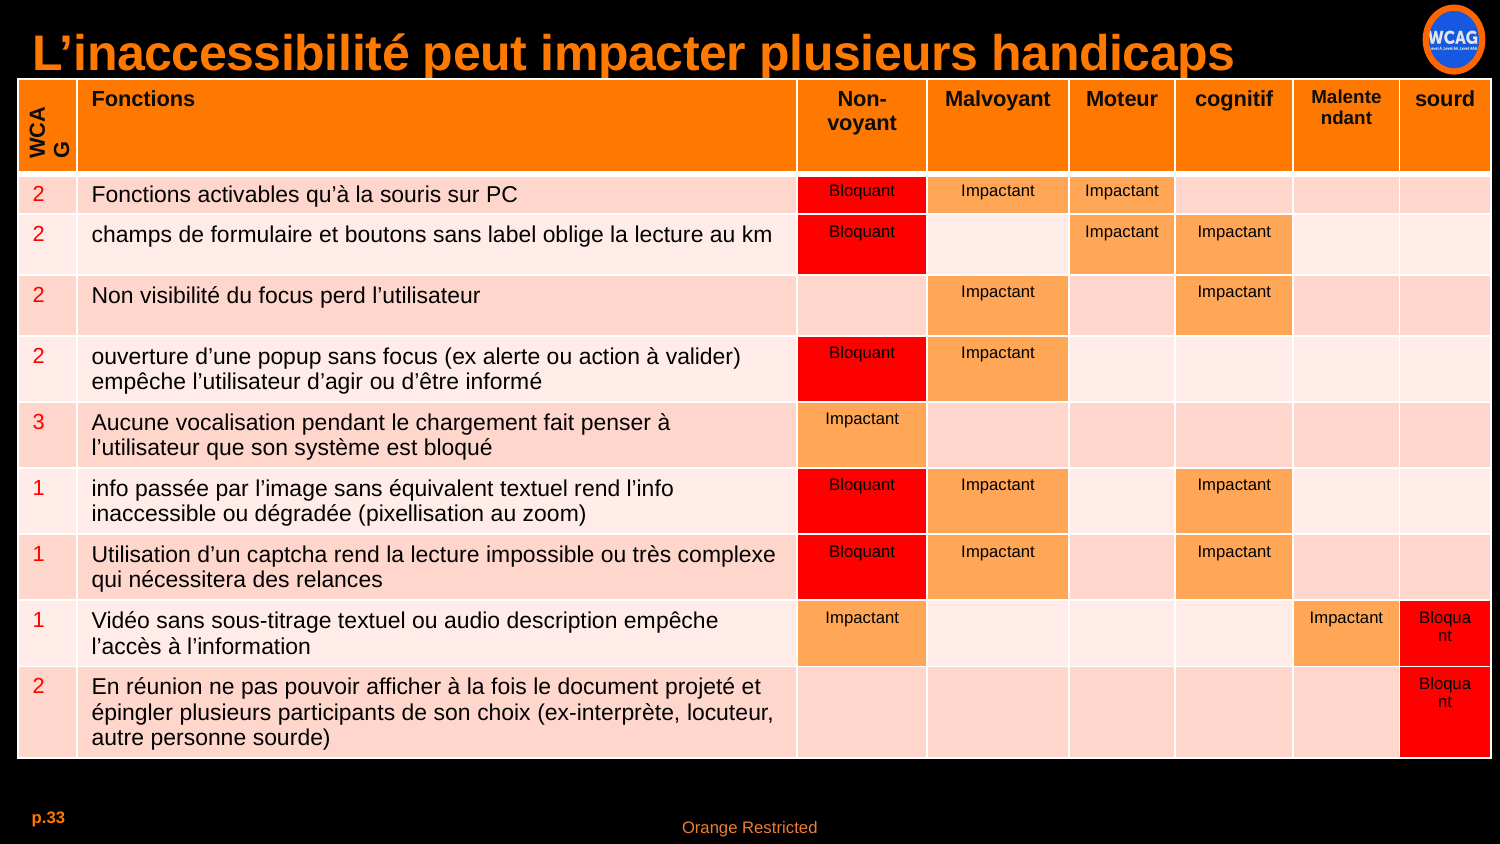

# L’inaccessibilité peut impacter plusieurs handicaps
| WCAG | Fonctions | Non-voyant | Malvoyant | Moteur | cognitif | Malentendant | sourd |
| --- | --- | --- | --- | --- | --- | --- | --- |
| 2 | Fonctions activables qu’à la souris sur PC | Bloquant | Impactant | Impactant |  |  |  |
| 2 | champs de formulaire et boutons sans label oblige la lecture au km | Bloquant |  | Impactant | Impactant |  |  |
| 2 | Non visibilité du focus perd l’utilisateur |  | Impactant |  | Impactant |  |  |
| 2 | ouverture d’une popup sans focus (ex alerte ou action à valider) empêche l’utilisateur d’agir ou d’être informé | Bloquant | Impactant |  |  |  |  |
| 3 | Aucune vocalisation pendant le chargement fait penser à l’utilisateur que son système est bloqué | Impactant |  |  |  |  |  |
| 1 | info passée par l’image sans équivalent textuel rend l’info inaccessible ou dégradée (pixellisation au zoom) | Bloquant | Impactant |  | Impactant |  |  |
| 1 | Utilisation d’un captcha rend la lecture impossible ou très complexe qui nécessitera des relances | Bloquant | Impactant |  | Impactant |  |  |
| 1 | Vidéo sans sous-titrage textuel ou audio description empêche l’accès à l’information | Impactant |  |  |  | Impactant | Bloquant |
| 2 | En réunion ne pas pouvoir afficher à la fois le document projeté et épingler plusieurs participants de son choix (ex-interprète, locuteur, autre personne sourde) |  |  |  |  |  | Bloquant |